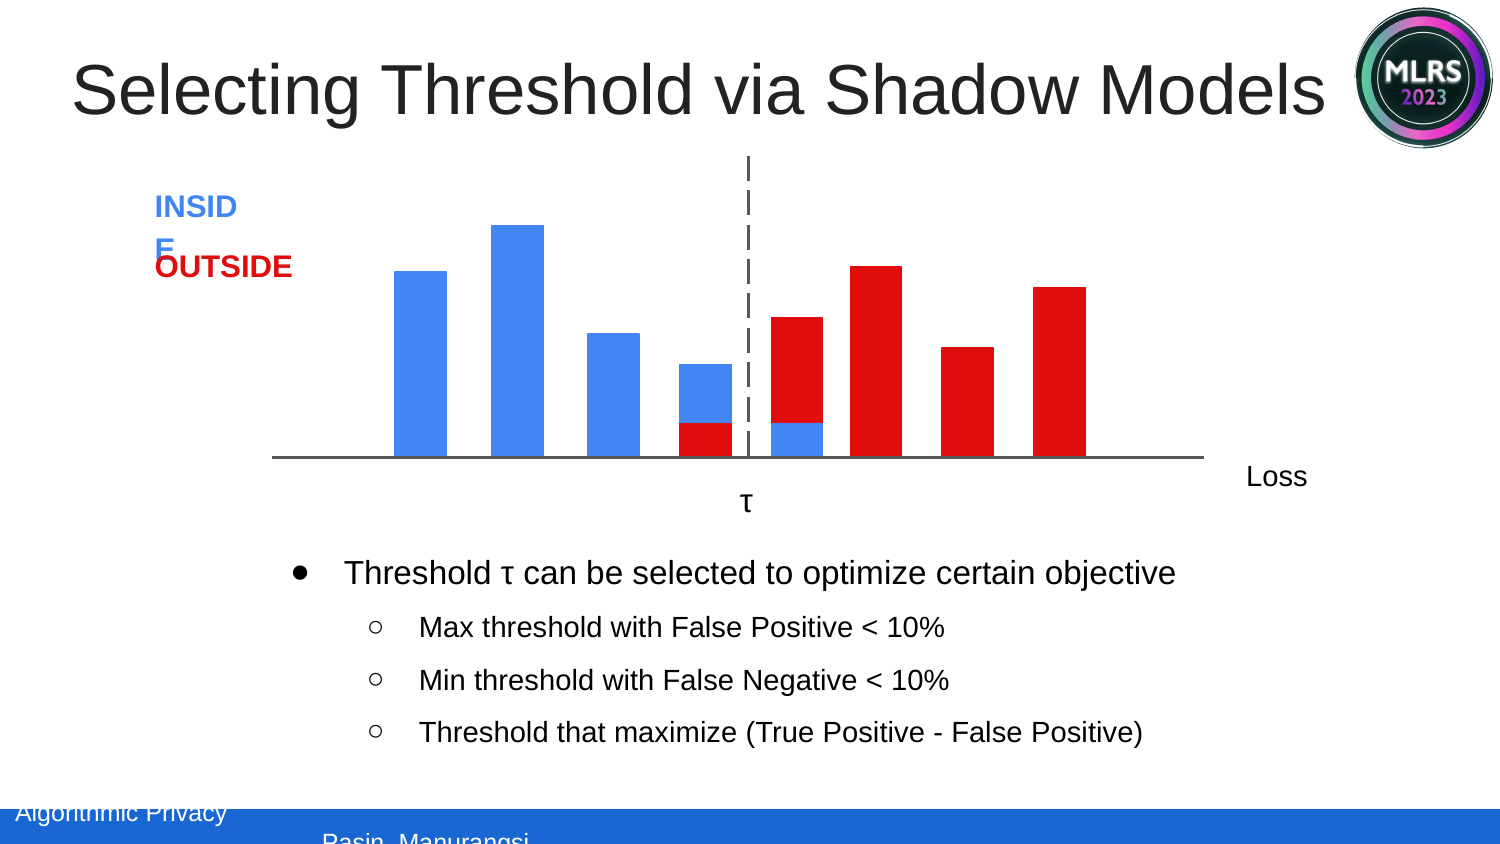

Selecting Threshold via Shadow Models
τ
INSIDE

OUTSIDE

Loss
Threshold τ can be selected to optimize certain objective
Max threshold with False Positive < 10%
Min threshold with False Negative < 10%
Threshold that maximize (True Positive - False Positive)
Algorithmic Privacy							                                                                                   Pasin  Manurangsi